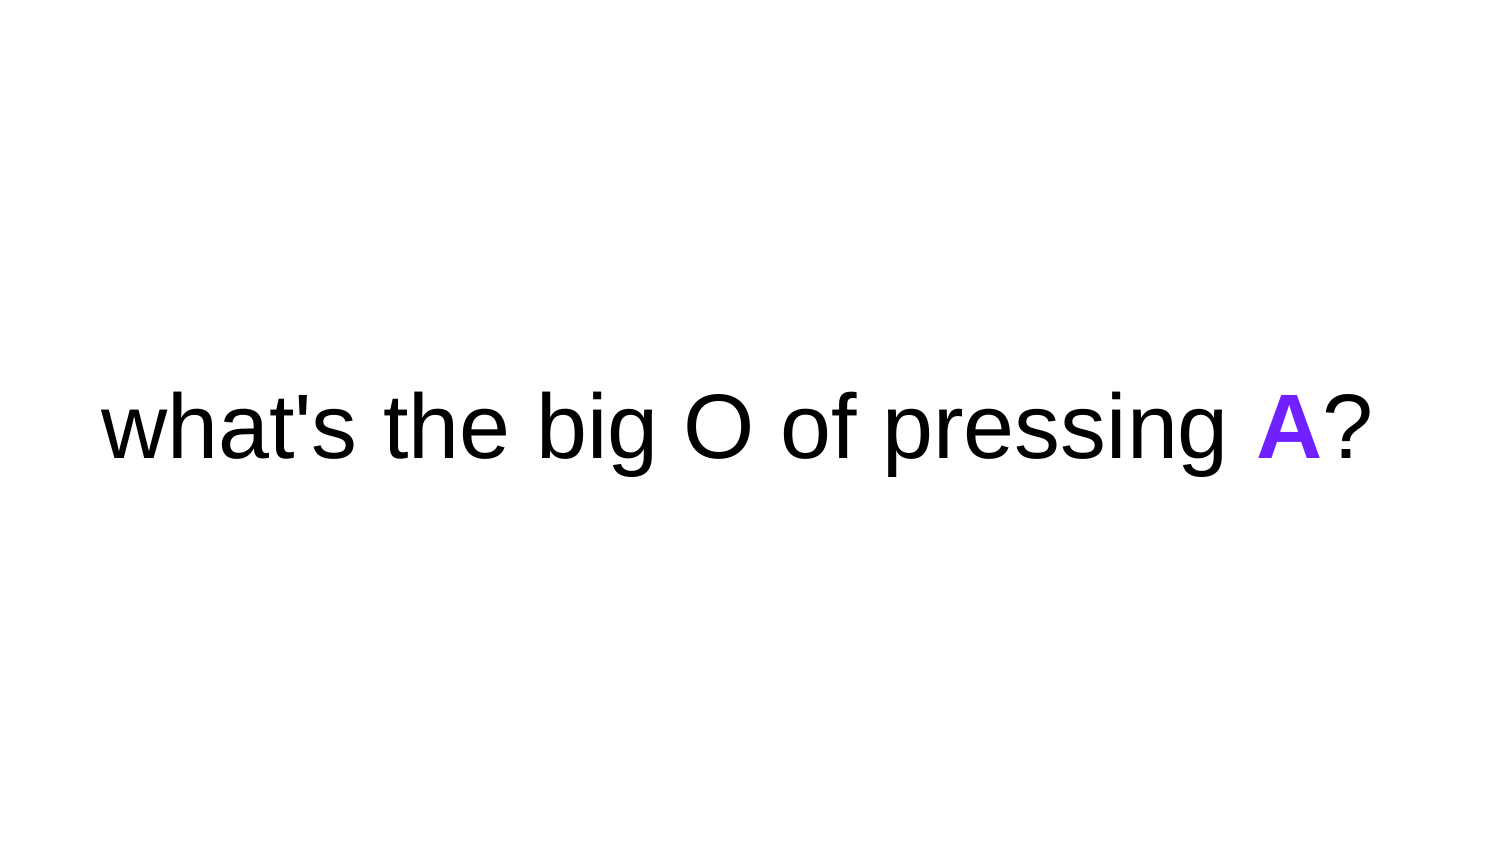

# what's the big O of pressing A?